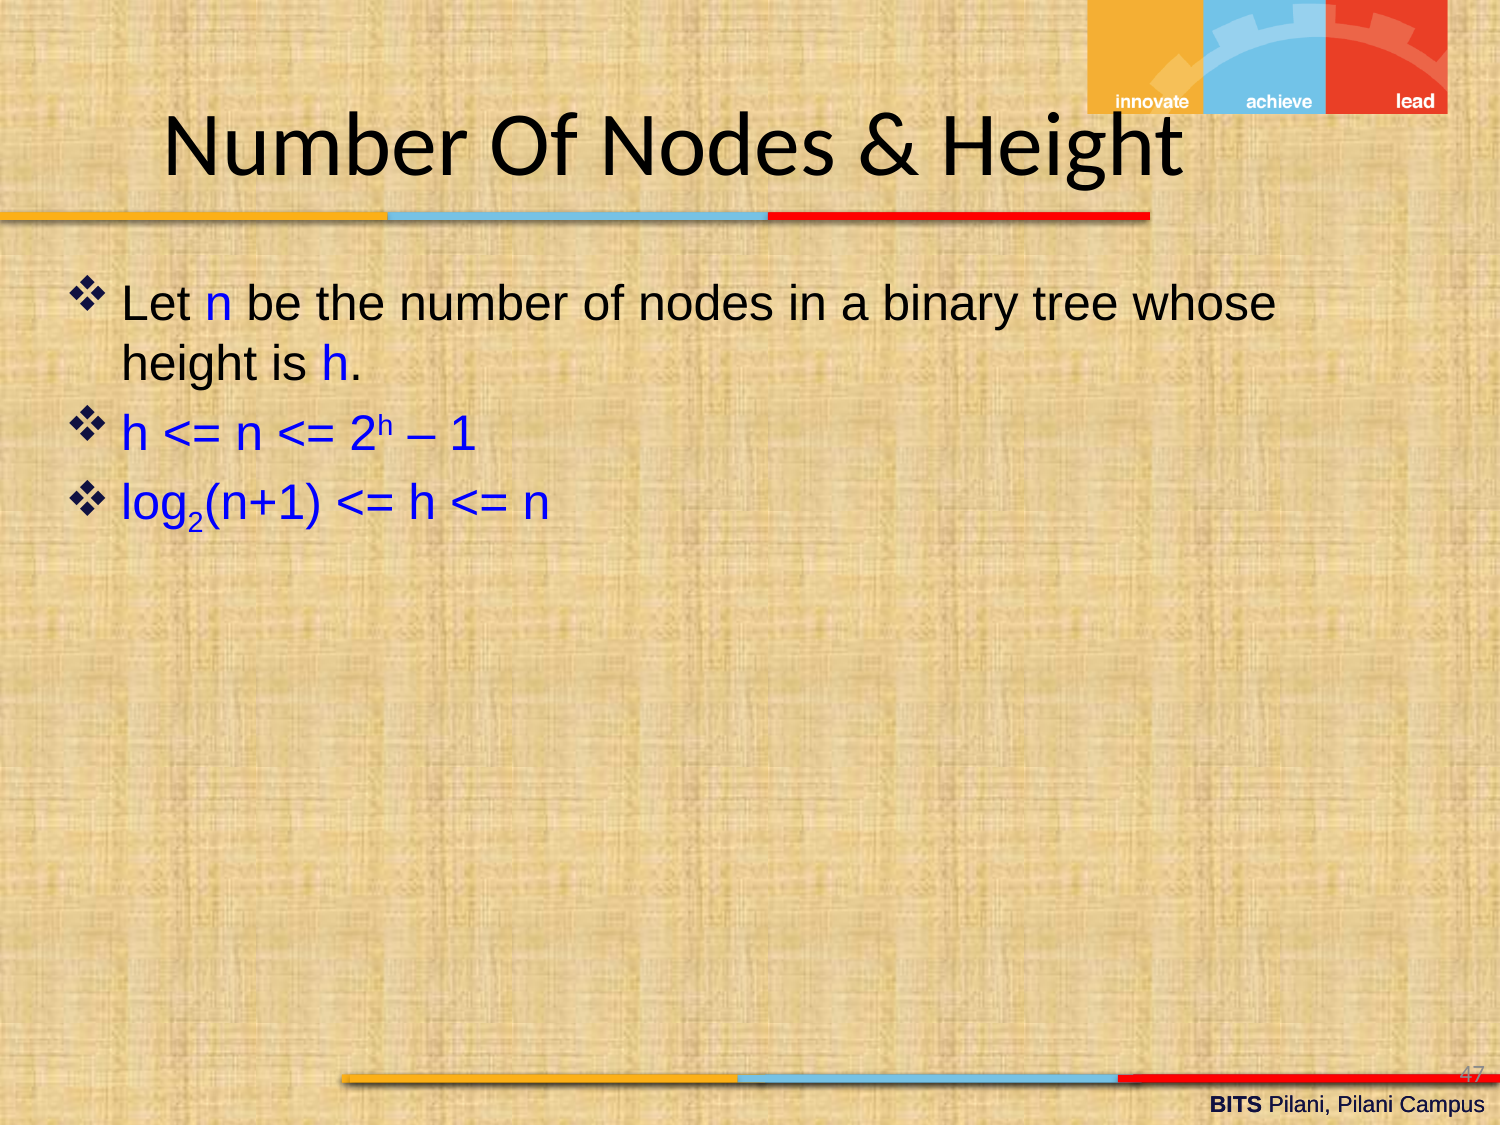

Number Of Nodes & Height
Let n be the number of nodes in a binary tree whose height is h.
h <= n <= 2h – 1
log2(n+1) <= h <= n

47